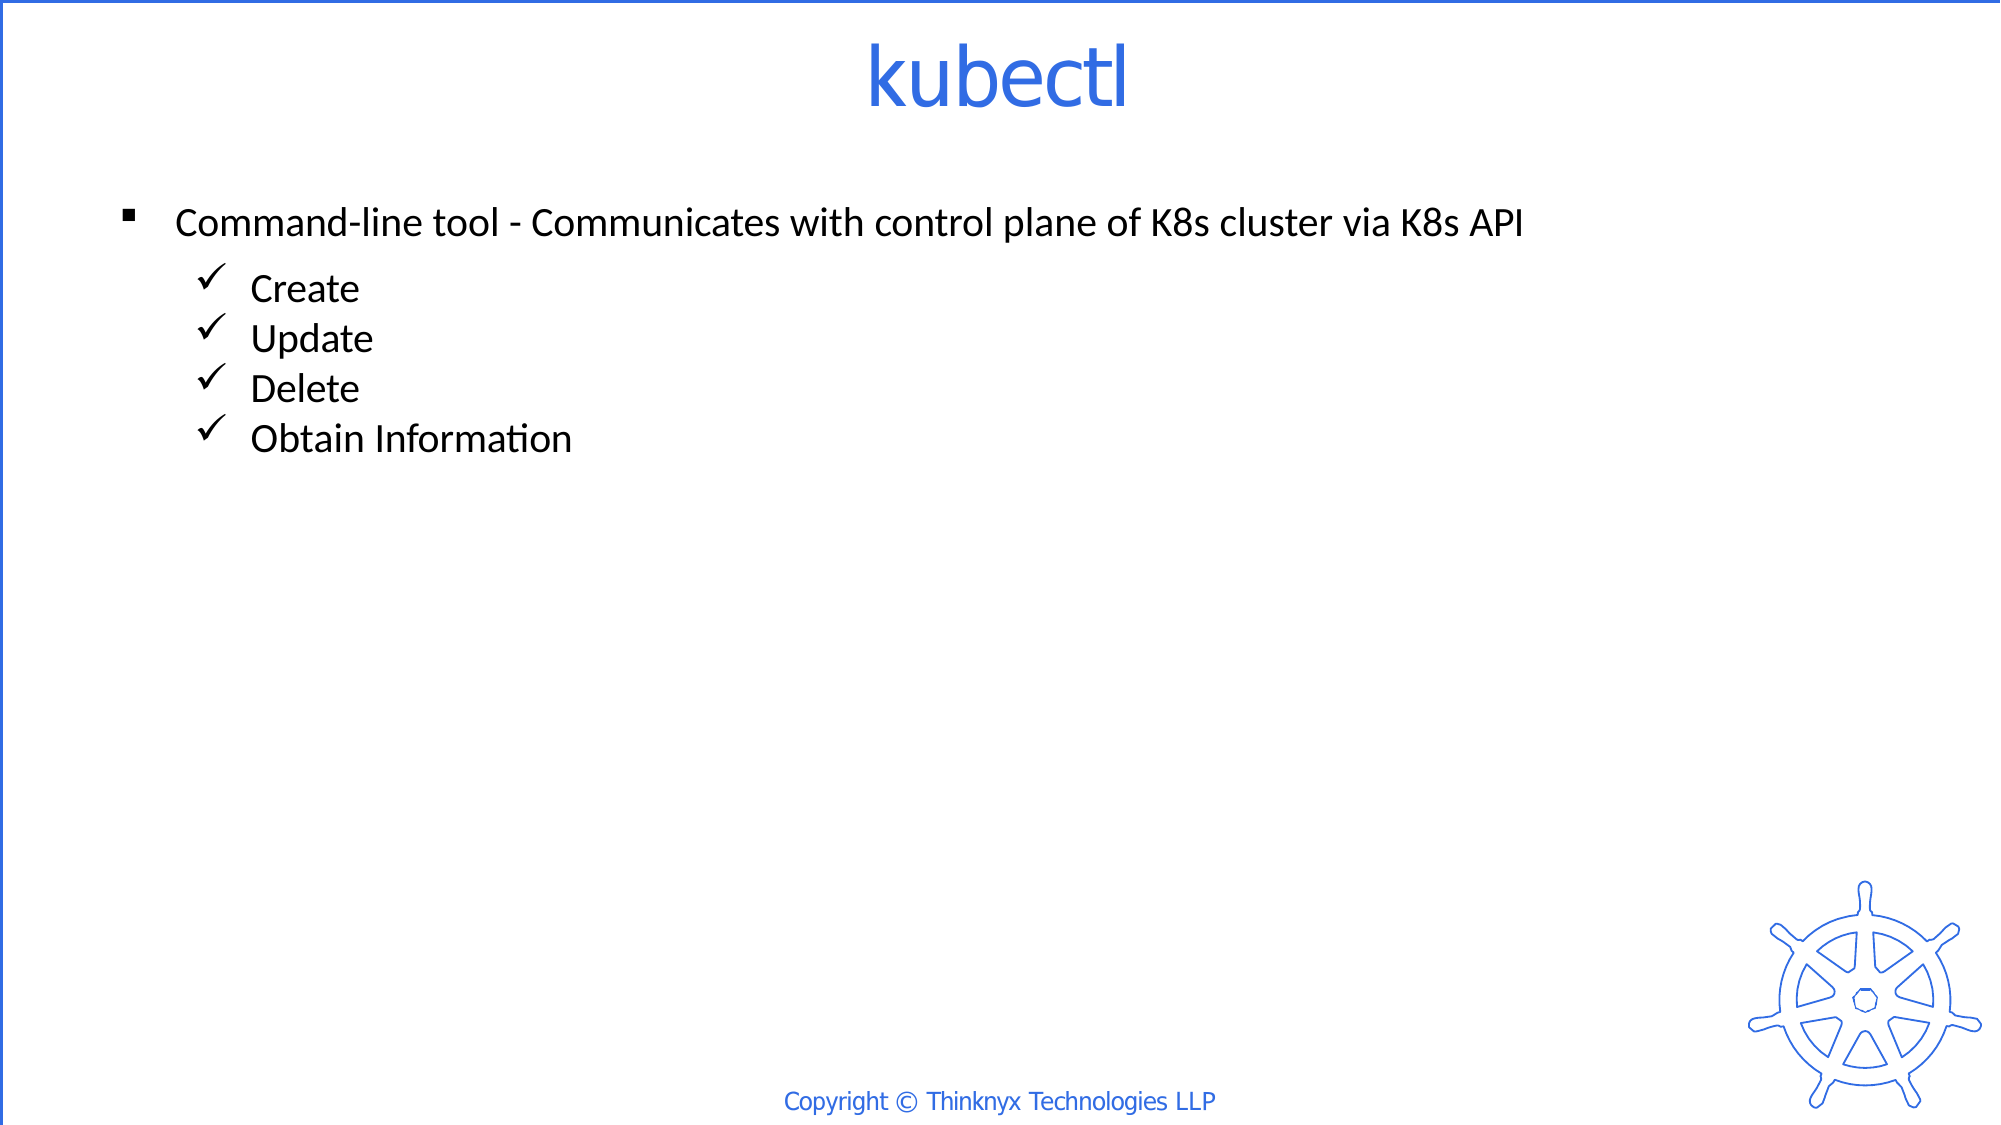

# kubectl
Command-line tool - Communicates with control plane of K8s cluster via K8s API
Create
Update
Delete
Obtain Information
Copyright © Thinknyx Technologies LLP